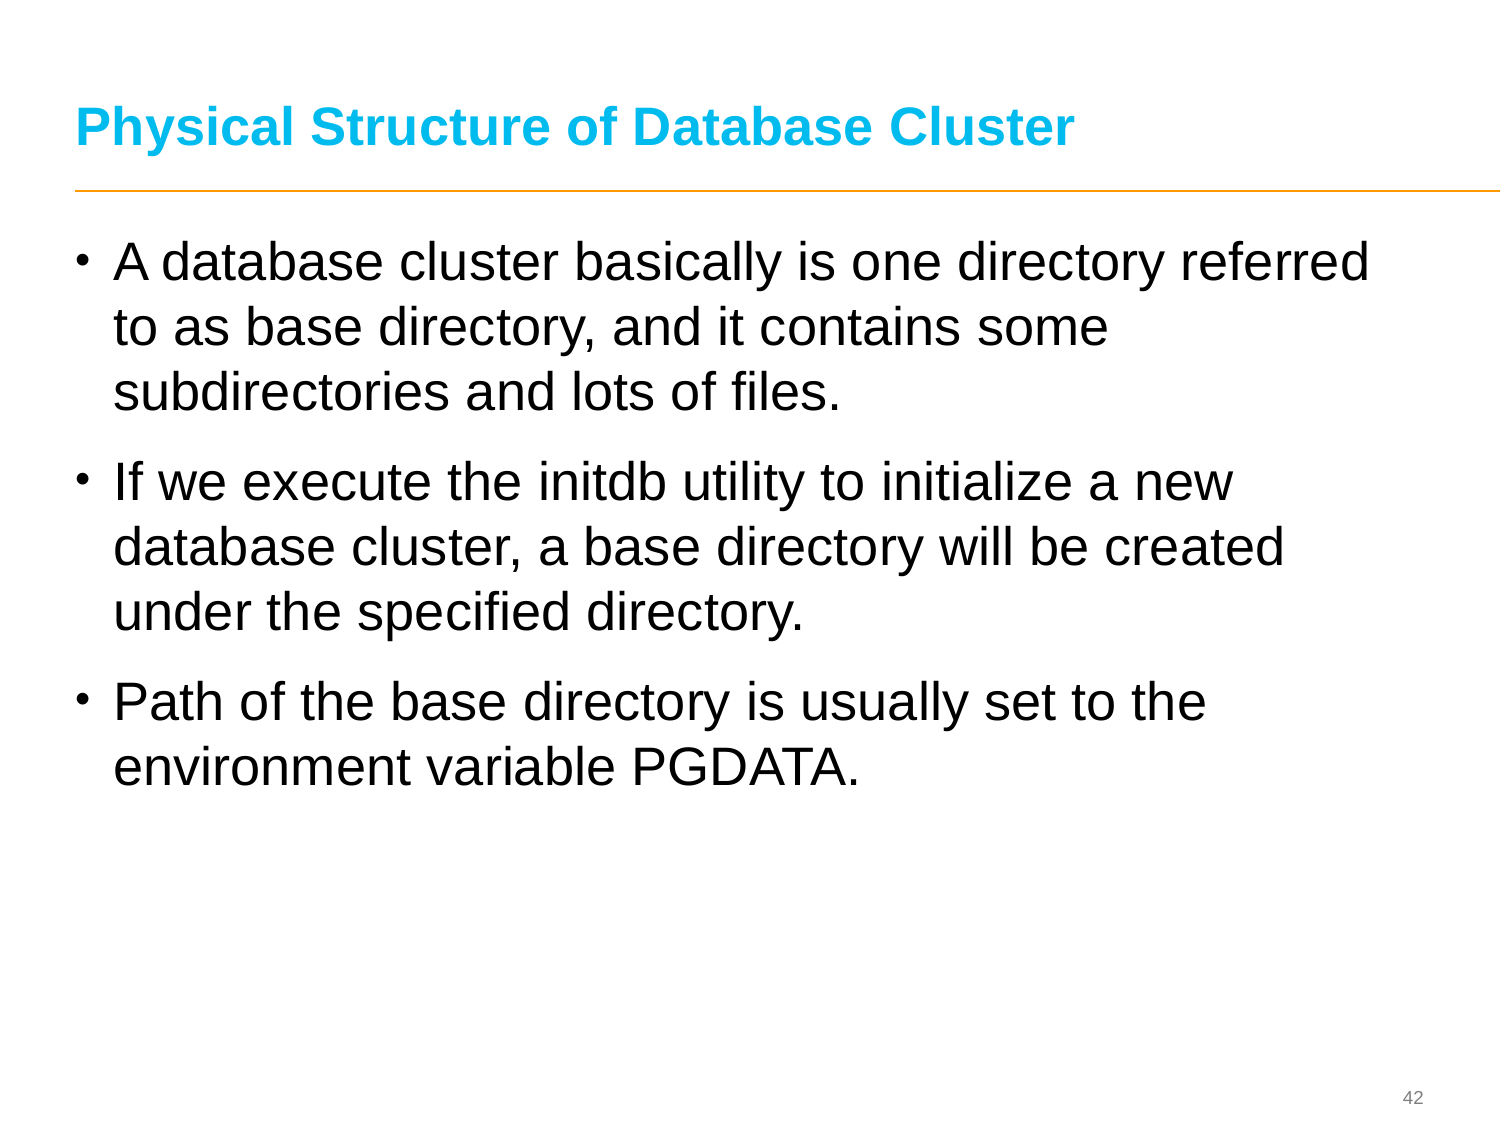

# Physical Structure of Database Cluster
A database cluster basically is one directory referred to as base directory, and it contains some subdirectories and lots of files.
If we execute the initdb utility to initialize a new database cluster, a base directory will be created under the specified directory.
Path of the base directory is usually set to the environment variable PGDATA.